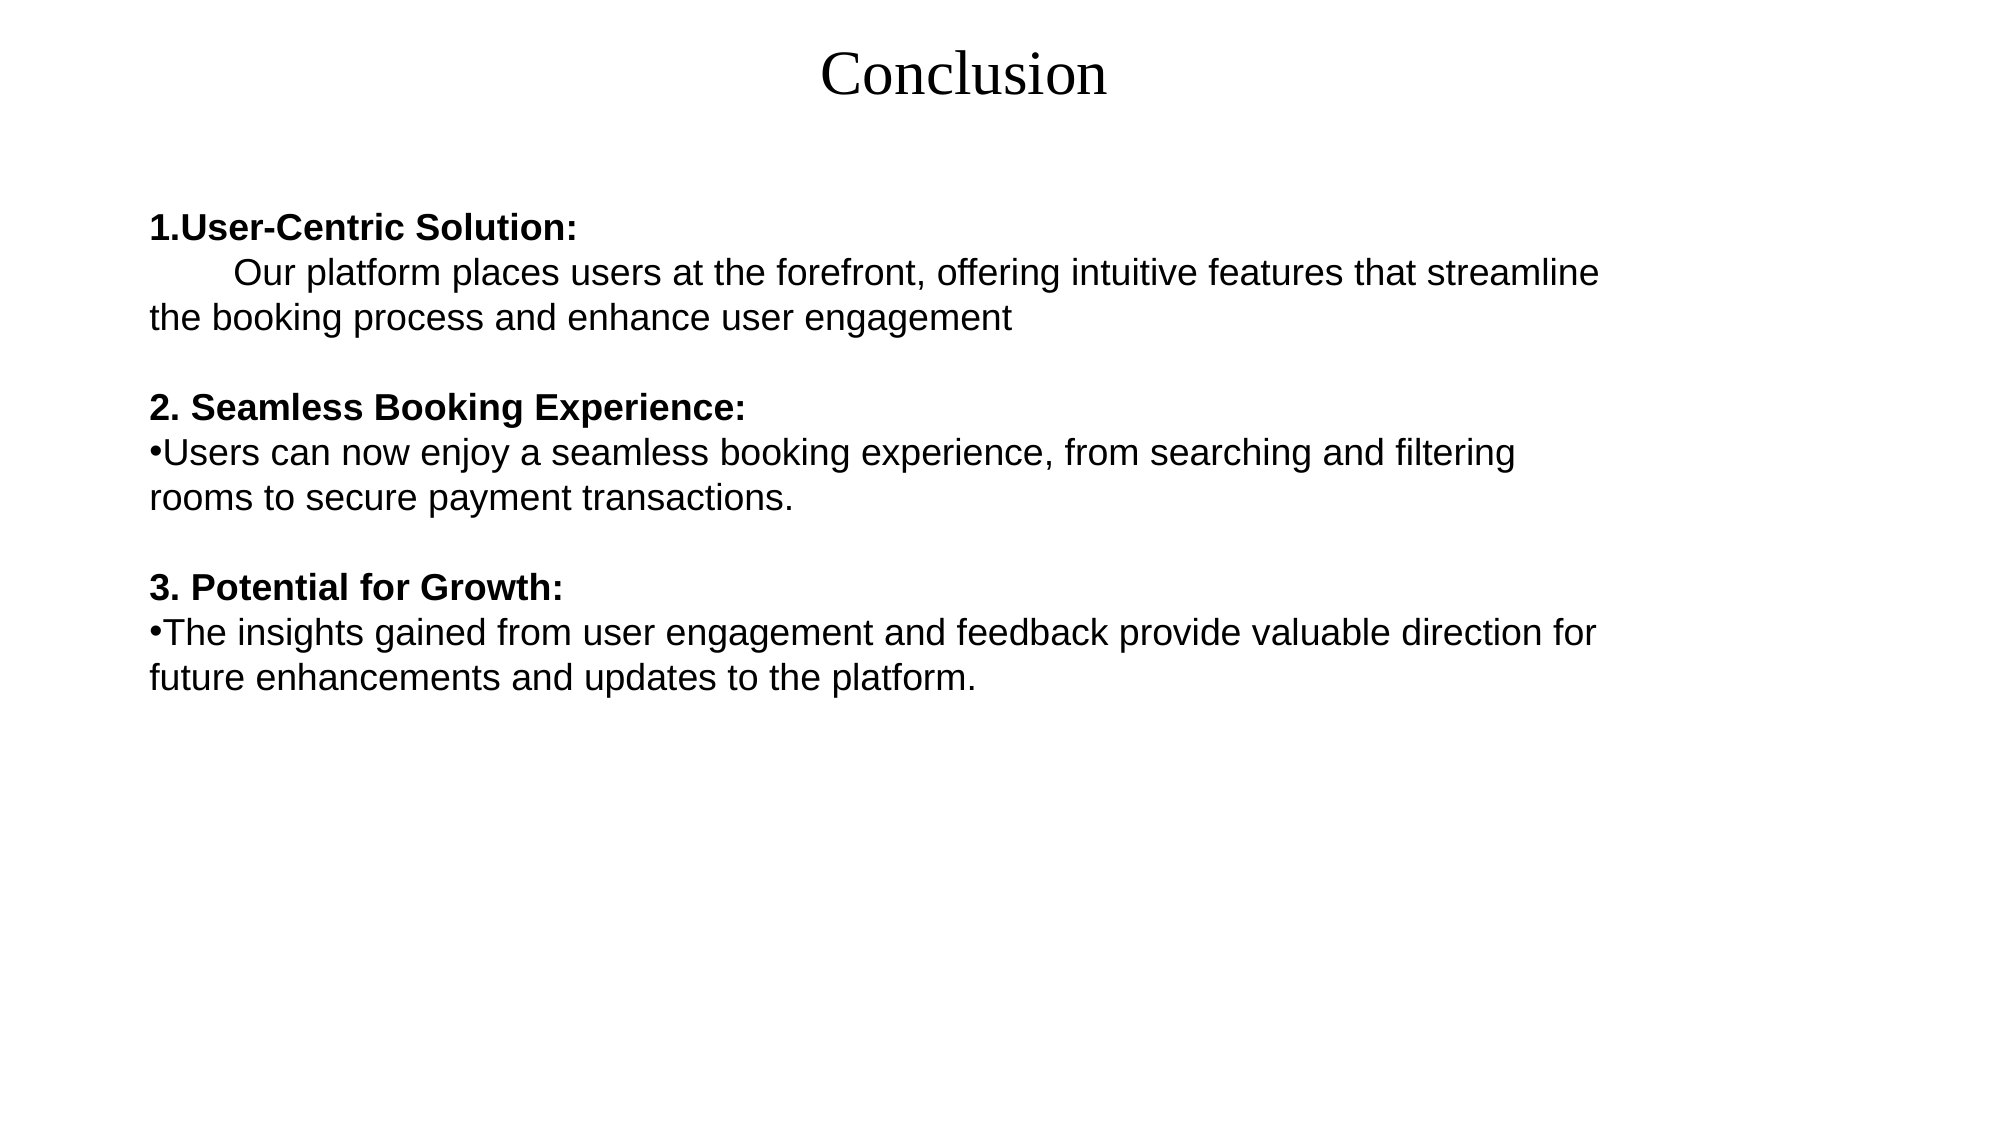

# Conclusion
1.User-Centric Solution:
        Our platform places users at the forefront, offering intuitive features that streamline the booking process and enhance user engagement

2. Seamless Booking Experience:
Users can now enjoy a seamless booking experience, from searching and filtering rooms to secure payment transactions.

3. Potential for Growth:
The insights gained from user engagement and feedback provide valuable direction for future enhancements and updates to the platform.